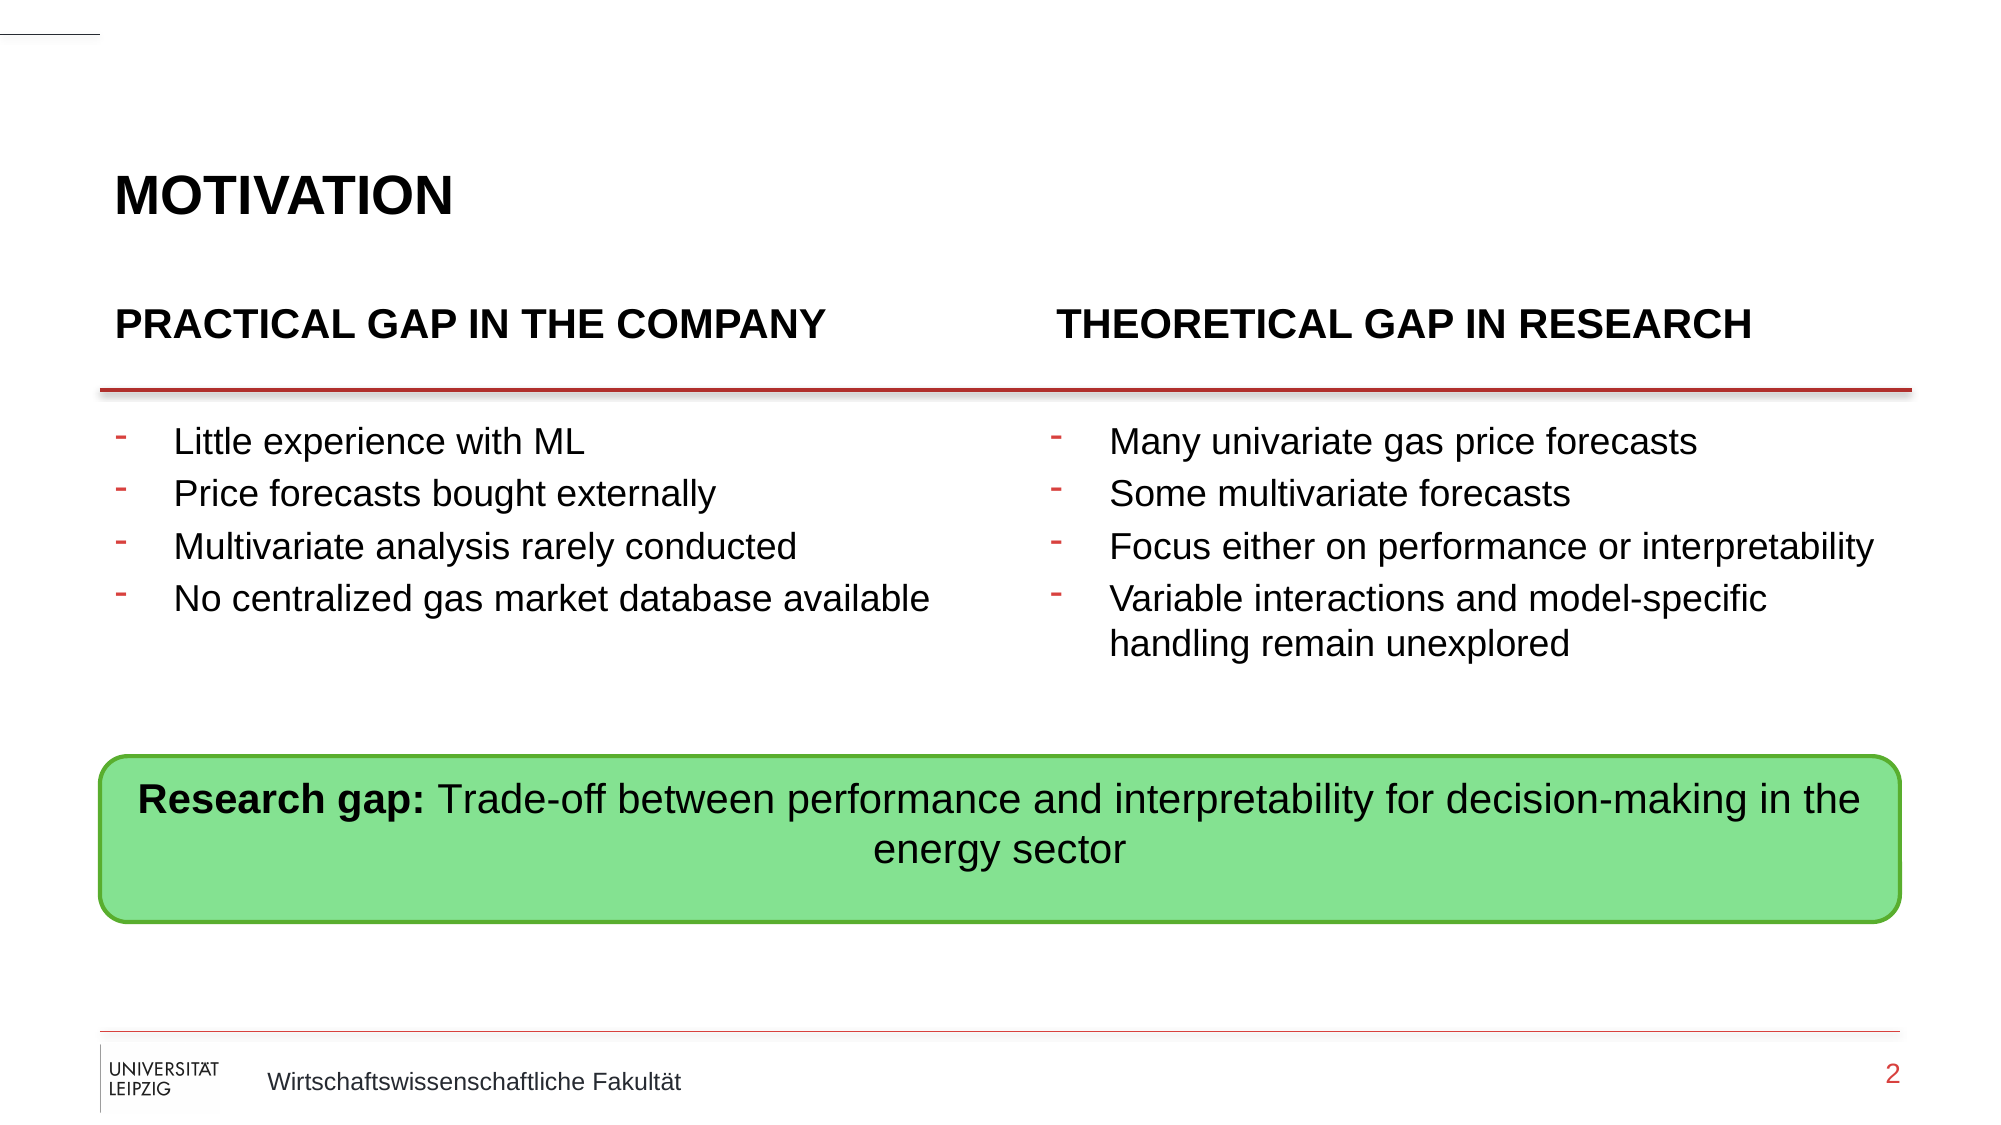

Motivation
# Practical Gap in the Company
Theoretical Gap in Research

Little experience with ML
Price forecasts bought externally
Multivariate analysis rarely conducted
No centralized gas market database available

Many univariate gas price forecasts
Some multivariate forecasts
Focus either on performance or interpretability
Variable interactions and model-specific handling remain unexplored
Research gap: Trade-off between performance and interpretability for decision-making in the energy sector

2